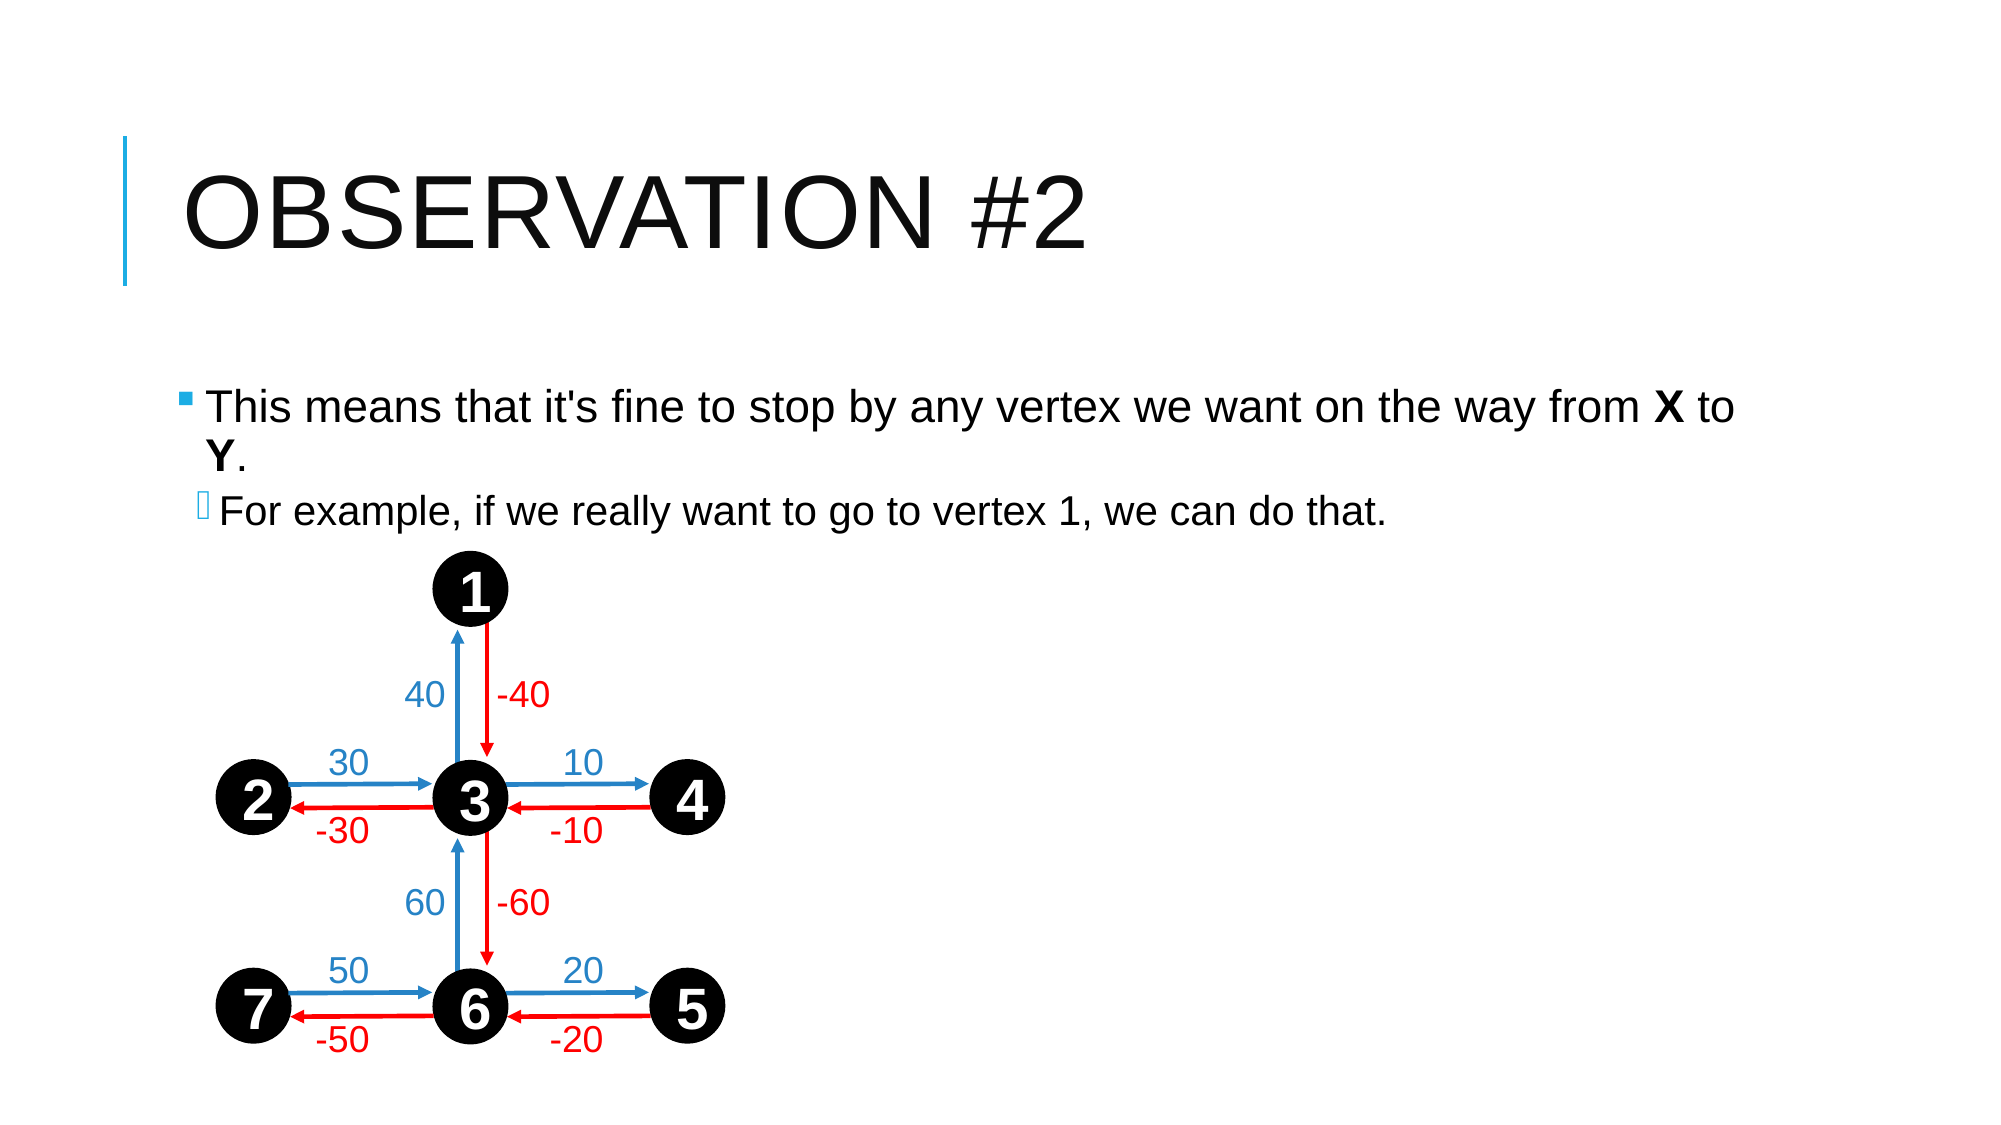

# Observation #2
This means that it's fine to stop by any vertex we want on the way from X to Y.
For example, if we really want to go to vertex 1, we can do that.
1
40
-40
30
10
2
4
3
-30
-10
60
-60
50
20
7
5
6
-50
-20